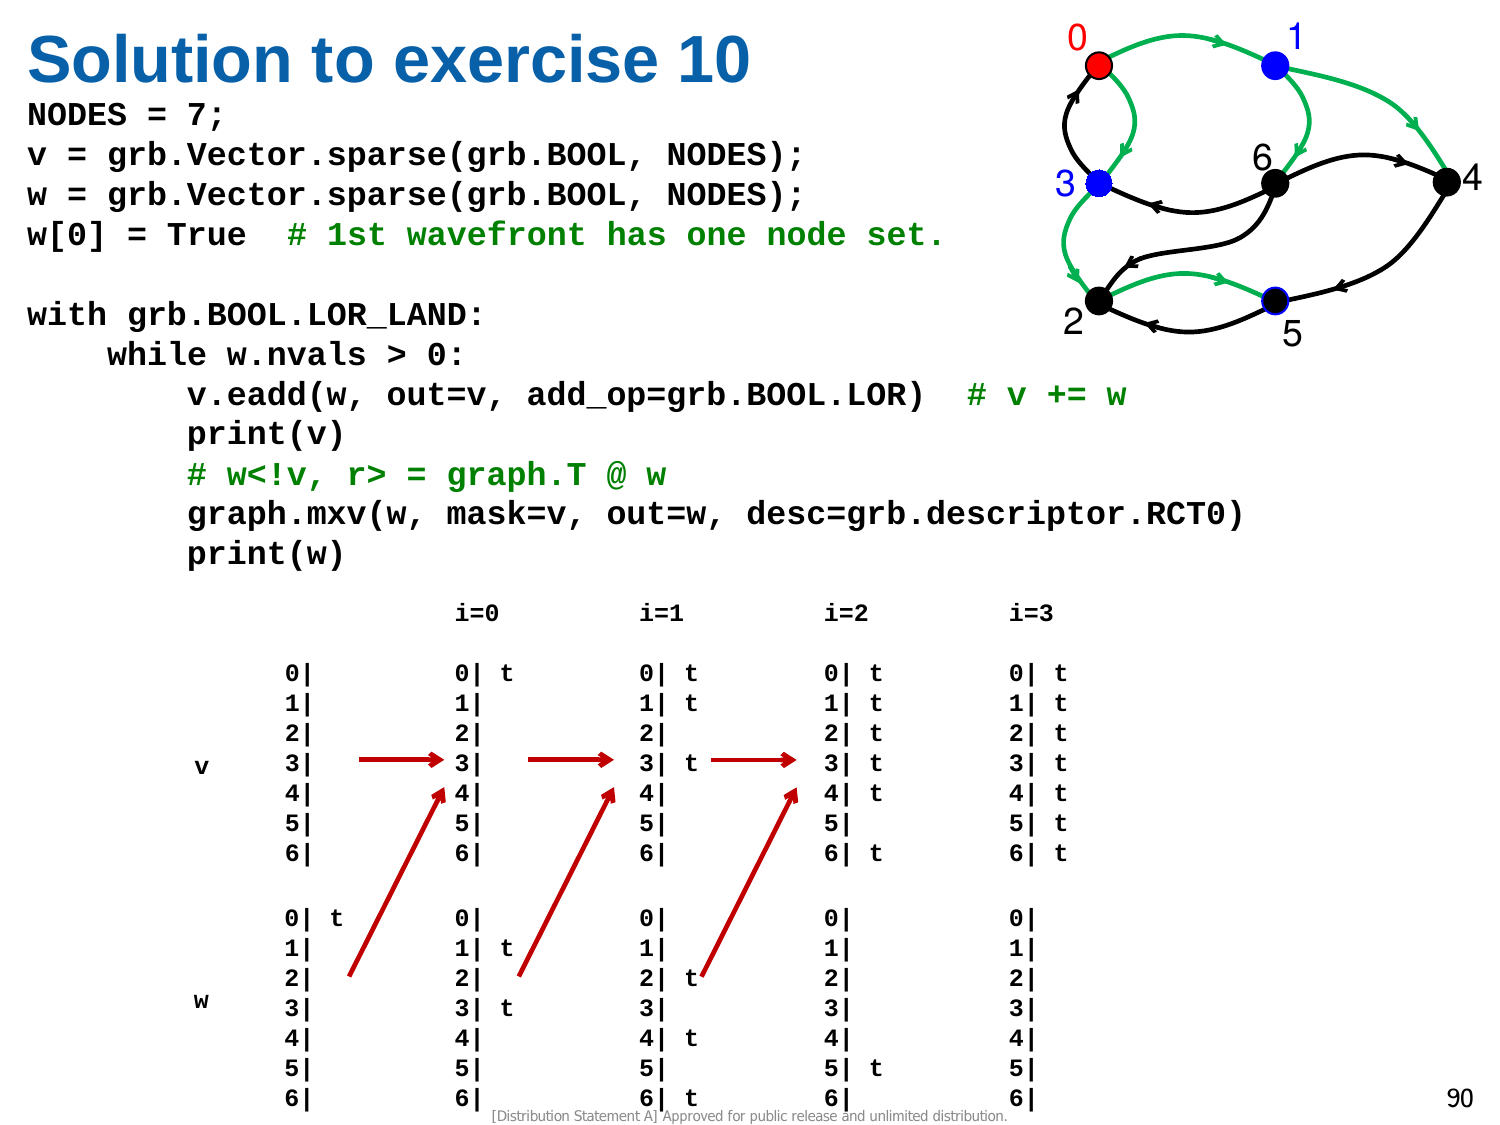

1
0

6

4

3

2
5

# Solution to exercise 10
NODES = 7;
v = grb.Vector.sparse(grb.BOOL, NODES);
w = grb.Vector.sparse(grb.BOOL, NODES);
w[0] = True  # 1st wavefront has one node set.

with grb.BOOL.LOR_LAND:
    while w.nvals > 0:
        v.eadd(w, out=v, add_op=grb.BOOL.LOR)  # v += w
        print(v)
        # w<!v, r> = graph.T @ w
        graph.mxv(w, mask=v, out=w, desc=grb.descriptor.RCT0)
        print(w)

0|
1|
2|
3|
4|
5|
6|

i=0

0| t
1|
2|
3|
4|
5|
6|

i=1

0| t
1| t
2|
3| t
4|
5|
6|

i=2

0| t
1| t
2| t
3| t
4| t
5|
6| t

i=3

0| t
1| t
2| t
3| t
4| t
5| t
6| t
v

0| t
1|
2|
3|
4|
5|
6|

0|
1| t
2|
3| t
4|
5|
6|

0|
1|
2| t
3|
4| t
5|
6| t

0|
1|
2|
3|
4|
5| t
6|

0|
1|
2|
3|
4|
5|
6|
w
90